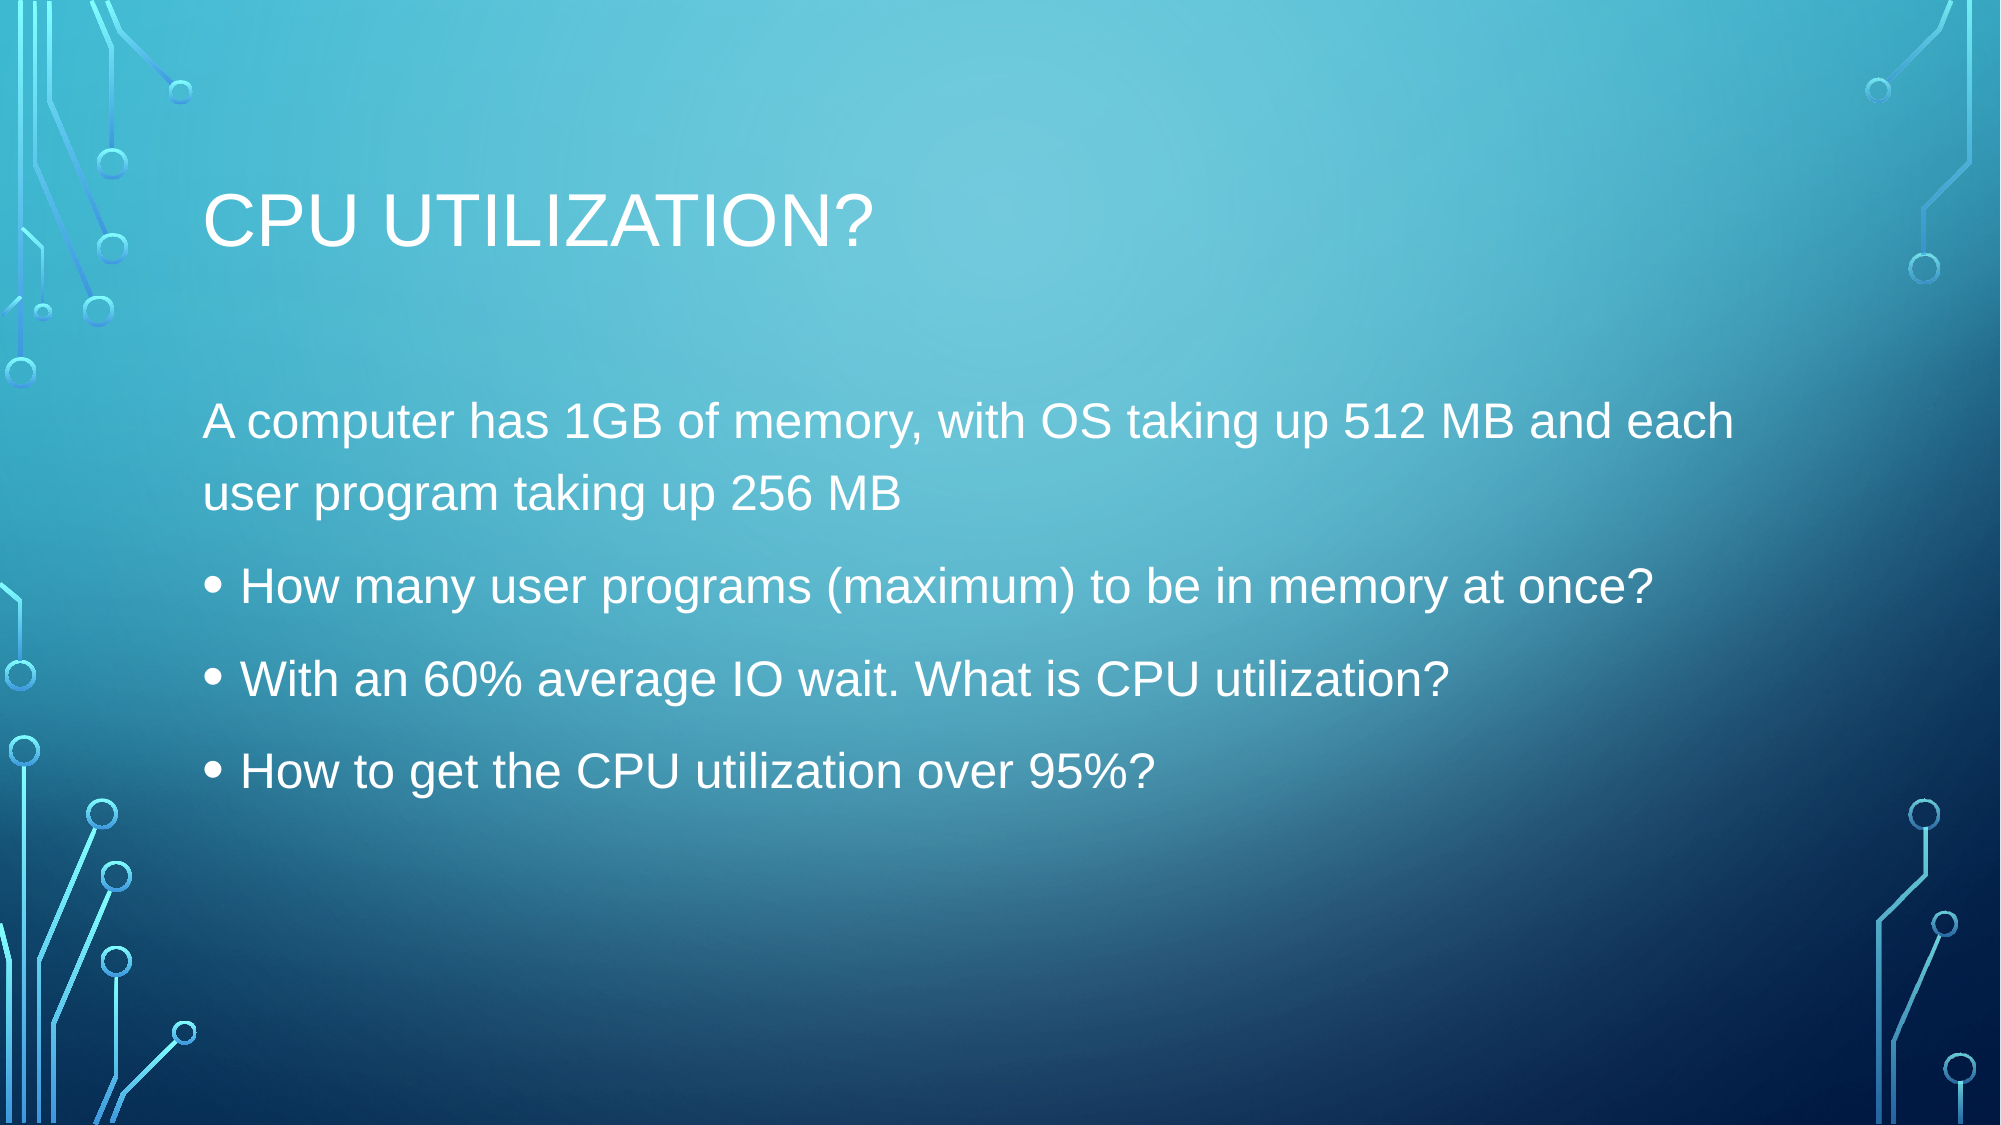

# CPU utilization?
A computer has 1GB of memory, with OS taking up 512 MB and each user program taking up 256 MB
How many user programs (maximum) to be in memory at once?
With an 60% average IO wait. What is CPU utilization?
How to get the CPU utilization over 95%?